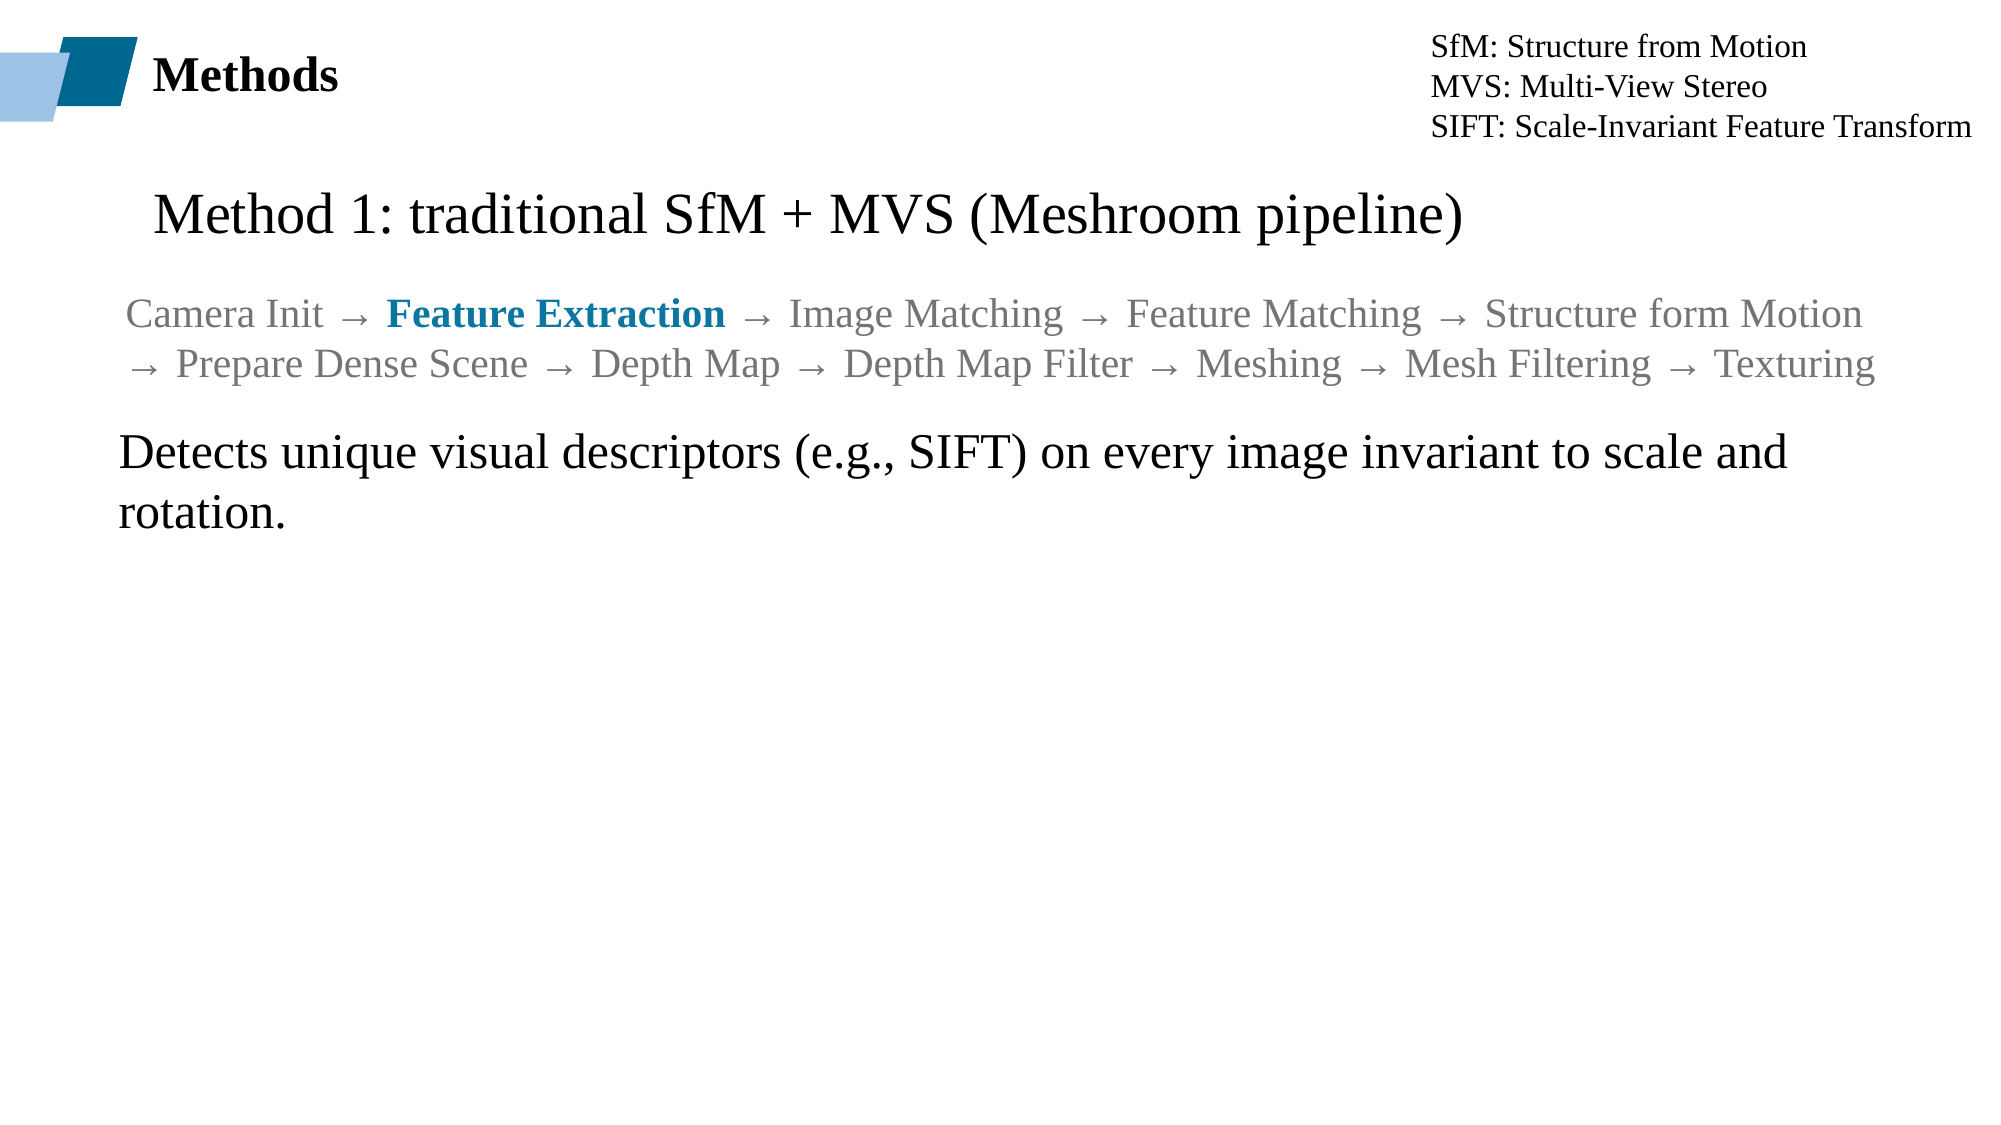

SfM: Structure from Motion
MVS: Multi-View Stereo
SIFT: Scale-Invariant Feature Transform
Methods

Method 1: traditional SfM + MVS (Meshroom pipeline)
Camera Init → Feature Extraction → Image Matching → Feature Matching → Structure form Motion
→ Prepare Dense Scene → Depth Map → Depth Map Filter → Meshing → Mesh Filtering → Texturing
Detects unique visual descriptors (e.g., SIFT) on every image invariant to scale and rotation.